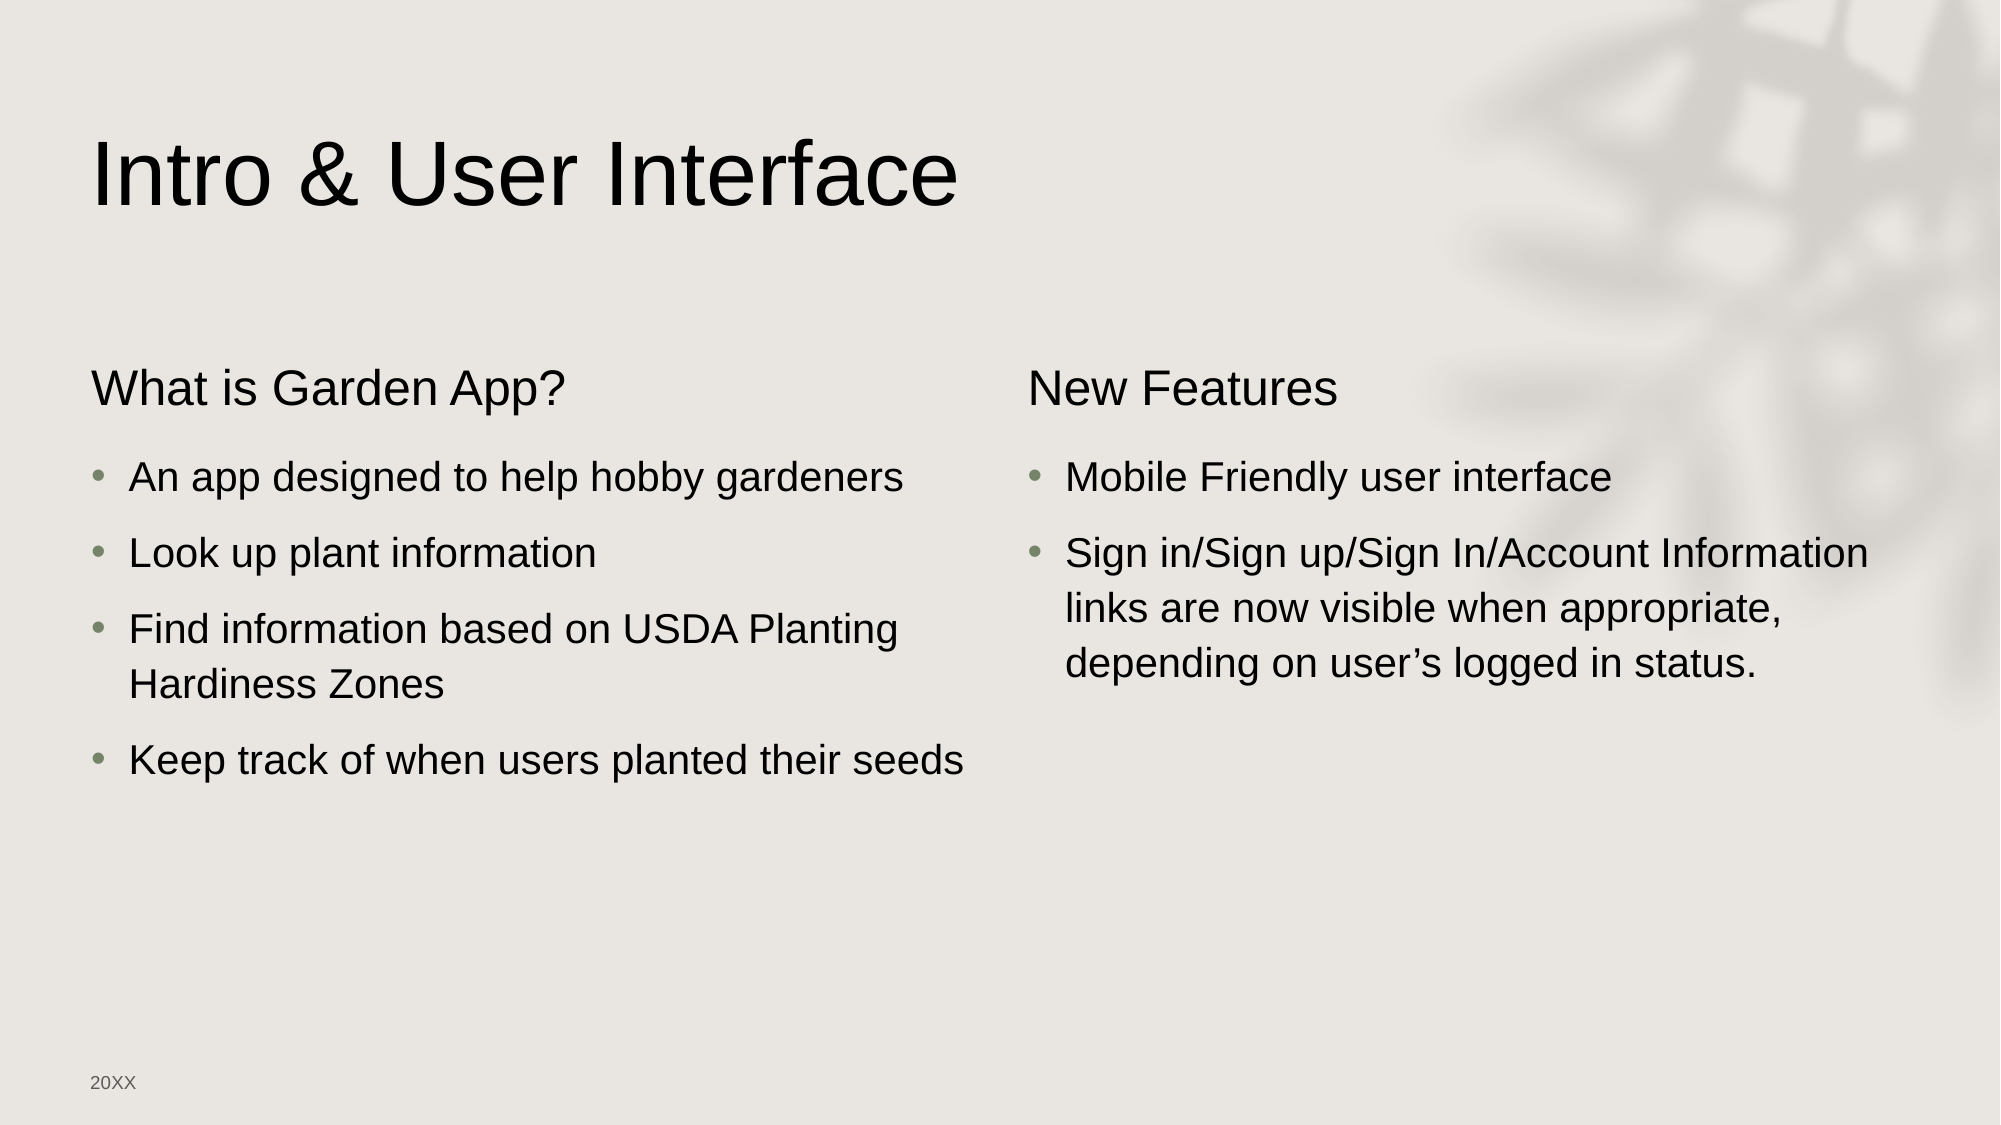

# Intro & User Interface
What is Garden App?
New Features
An app designed to help hobby gardeners
Look up plant information
Find information based on USDA Planting Hardiness Zones
Keep track of when users planted their seeds
Mobile Friendly user interface
Sign in/Sign up/Sign In/Account Information links are now visible when appropriate, depending on user’s logged in status.
20XX